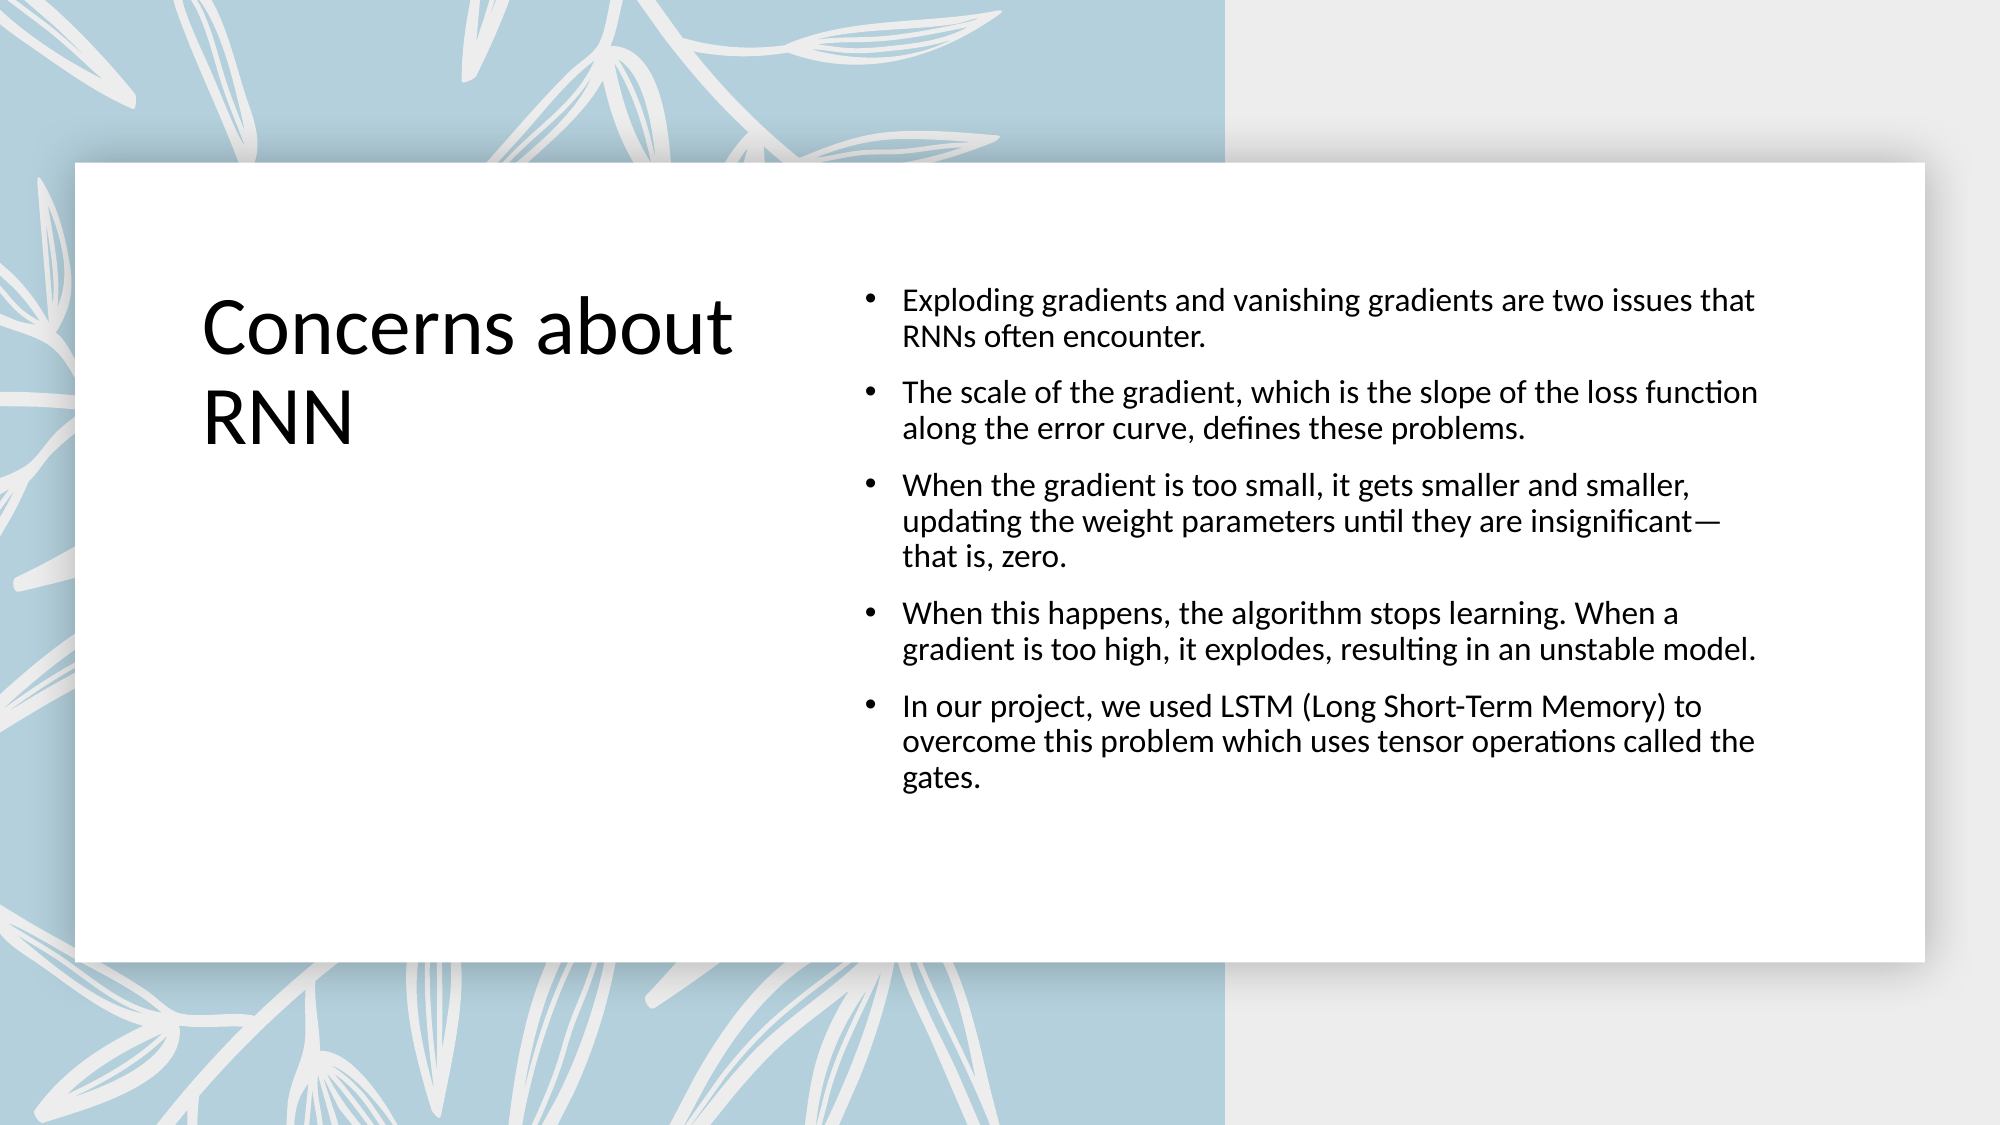

# Concerns about RNN
Exploding gradients and vanishing gradients are two issues that RNNs often encounter.
The scale of the gradient, which is the slope of the loss function along the error curve, defines these problems.
When the gradient is too small, it gets smaller and smaller, updating the weight parameters until they are insignificant—that is, zero.
When this happens, the algorithm stops learning. When a gradient is too high, it explodes, resulting in an unstable model.
In our project, we used LSTM (Long Short-Term Memory) to overcome this problem which uses tensor operations called the gates.